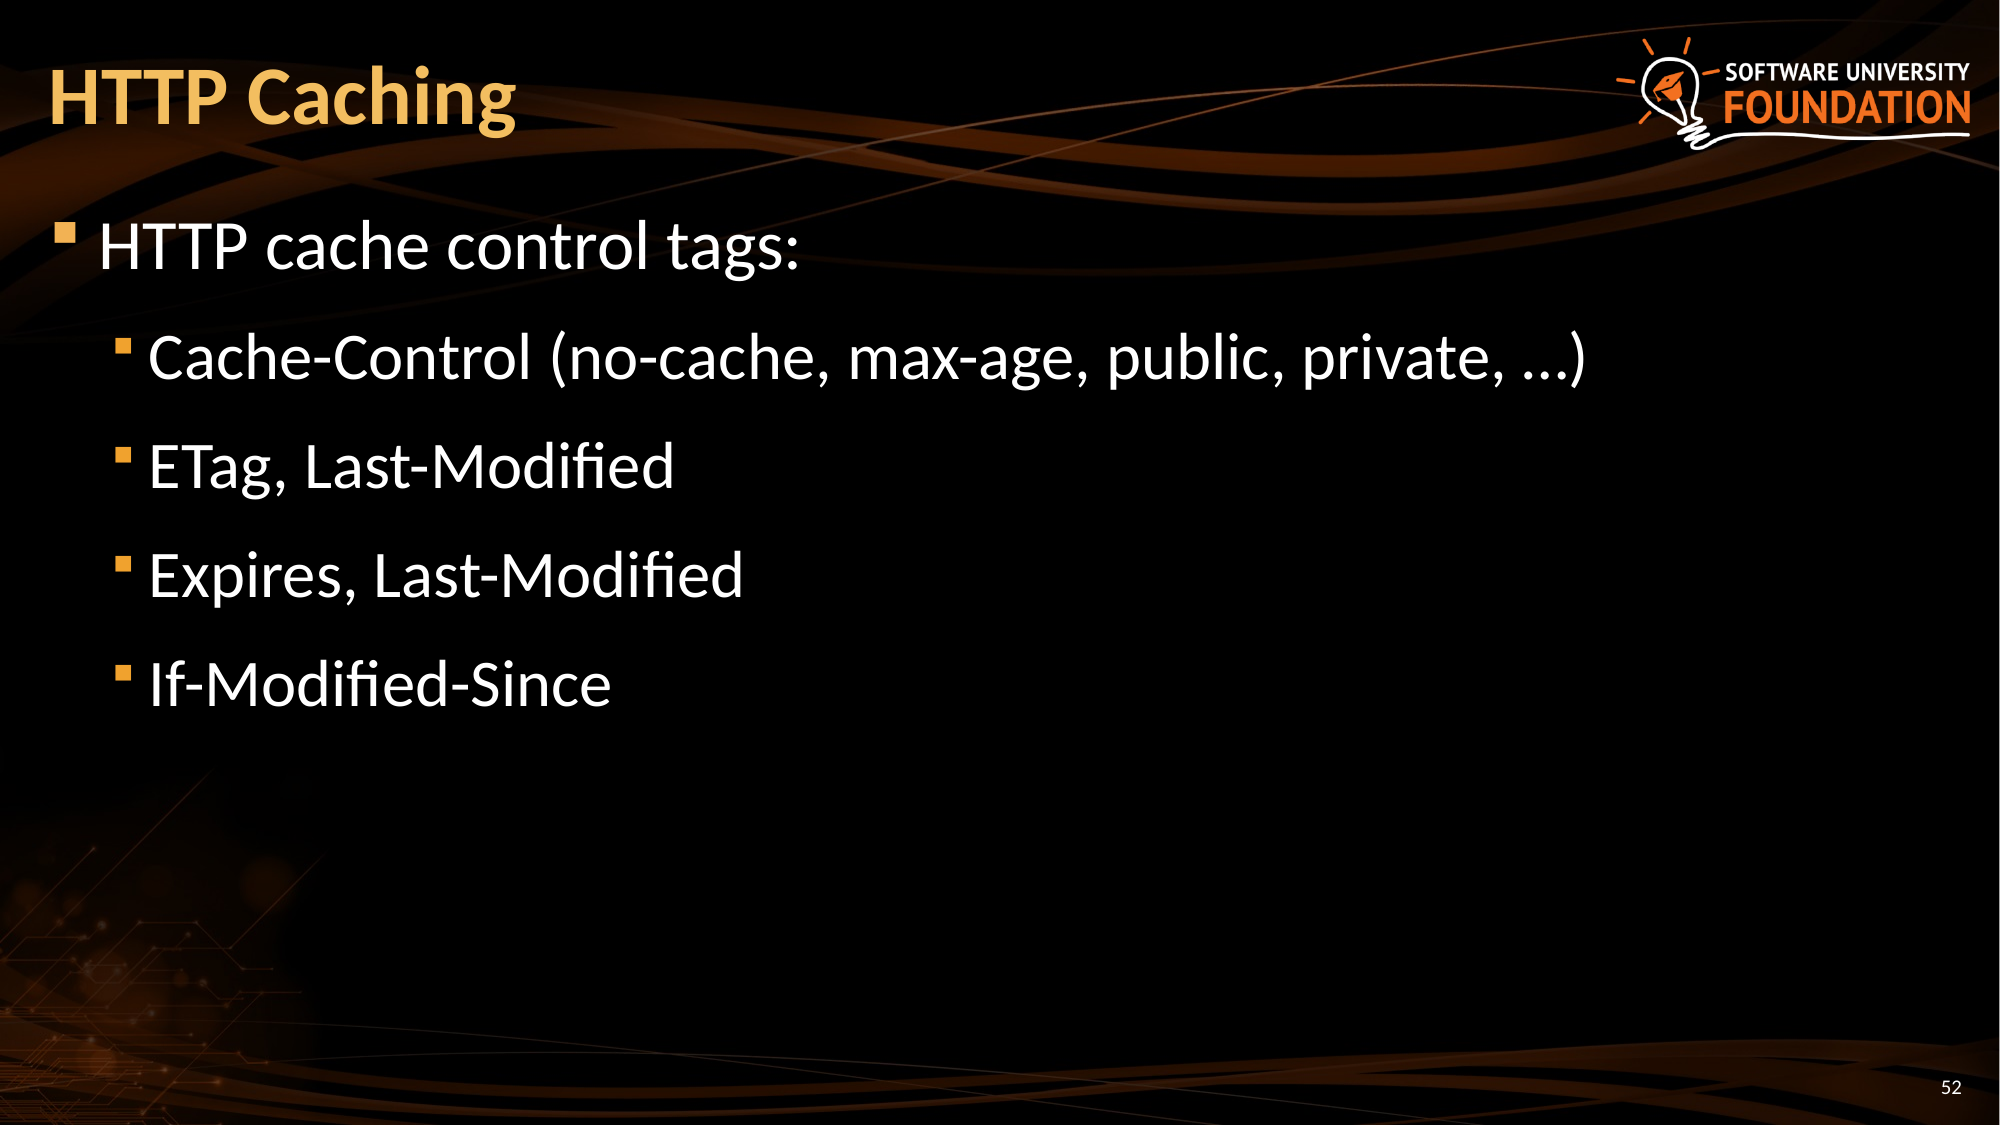

# HTTP Caching
HTTP cache control tags:
Cache-Control (no-cache, max-age, public, private, …)
ETag, Last-Modified
Expires, Last-Modified
If-Modified-Since

52